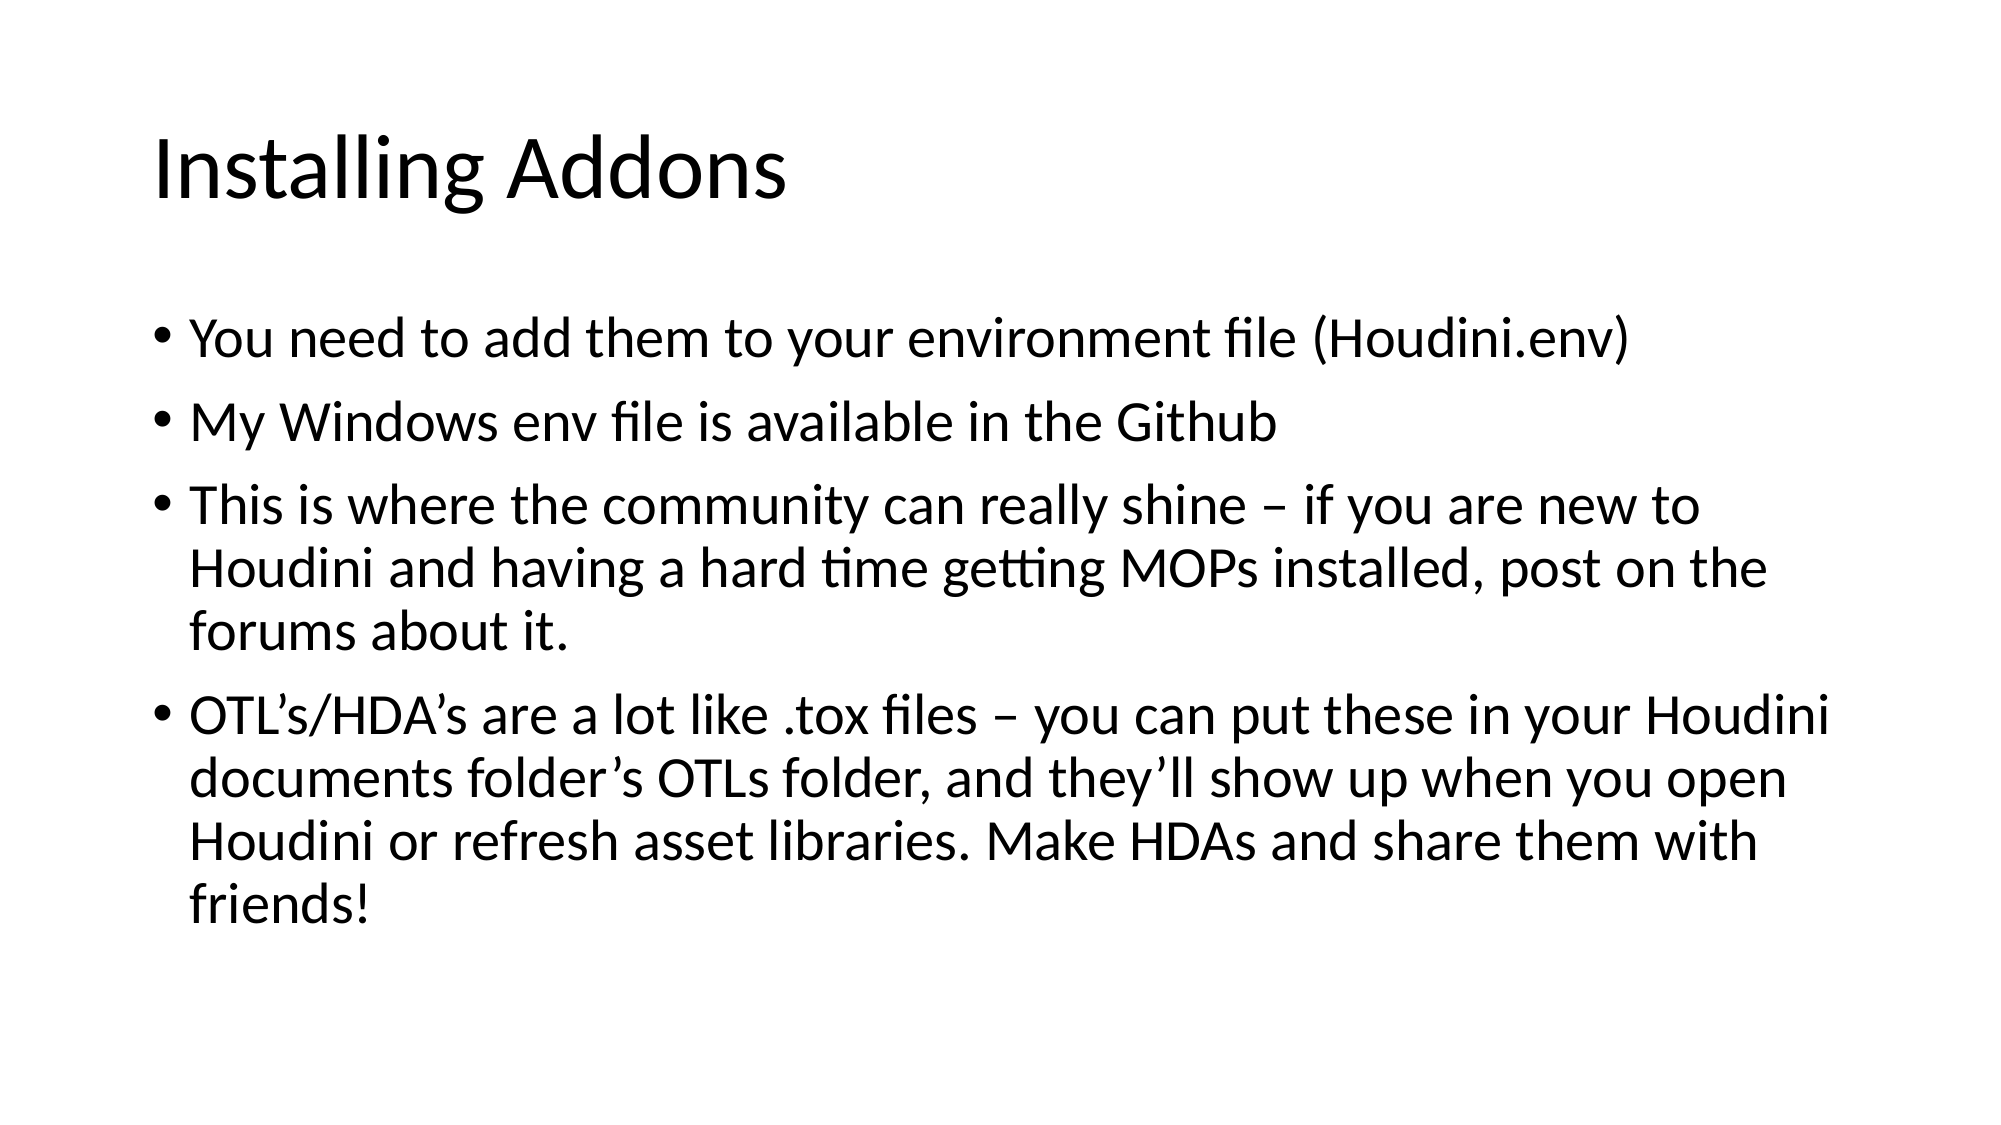

# Installing Addons
You need to add them to your environment file (Houdini.env)
My Windows env file is available in the Github
This is where the community can really shine – if you are new to Houdini and having a hard time getting MOPs installed, post on the forums about it.
OTL’s/HDA’s are a lot like .tox files – you can put these in your Houdini documents folder’s OTLs folder, and they’ll show up when you open Houdini or refresh asset libraries. Make HDAs and share them with friends!